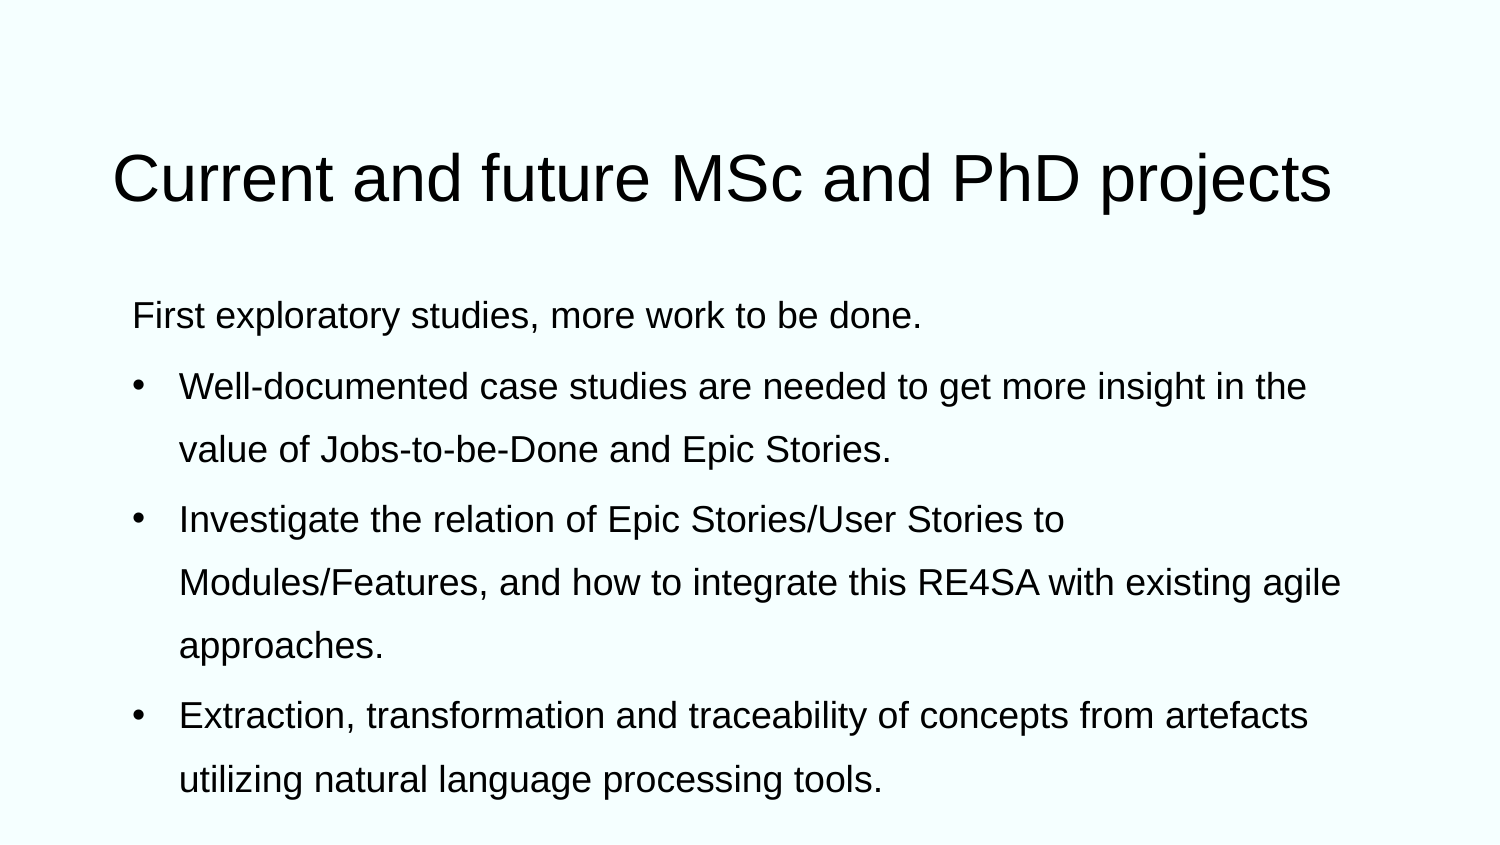

# Current and future MSc and PhD projects
First exploratory studies, more work to be done.
Well-documented case studies are needed to get more insight in the value of Jobs-to-be-Done and Epic Stories.
Investigate the relation of Epic Stories/User Stories to Modules/Features, and how to integrate this RE4SA with existing agile approaches.
Extraction, transformation and traceability of concepts from artefacts utilizing natural language processing tools.